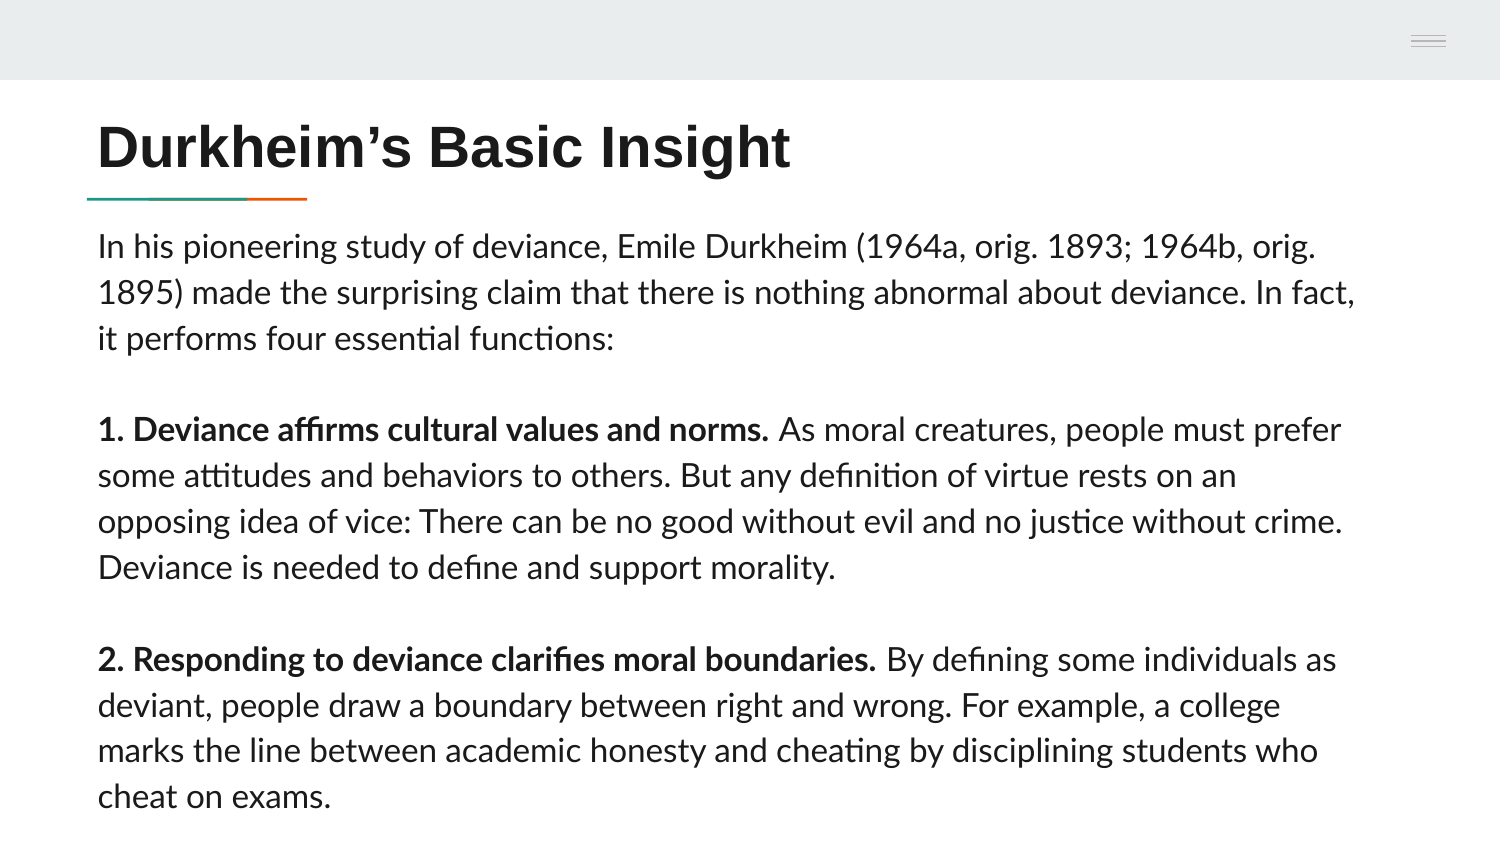

# Durkheim’s Basic Insight
In his pioneering study of deviance, Emile Durkheim (1964a, orig. 1893; 1964b, orig. 1895) made the surprising claim that there is nothing abnormal about deviance. In fact, it performs four essential functions:

1. Deviance affirms cultural values and norms. As moral creatures, people must prefer some attitudes and behaviors to others. But any definition of virtue rests on an opposing idea of vice: There can be no good without evil and no justice without crime. Deviance is needed to define and support morality.

2. Responding to deviance clarifies moral boundaries. By defining some individuals as deviant, people draw a boundary between right and wrong. For example, a college marks the line between academic honesty and cheating by disciplining students who cheat on exams.